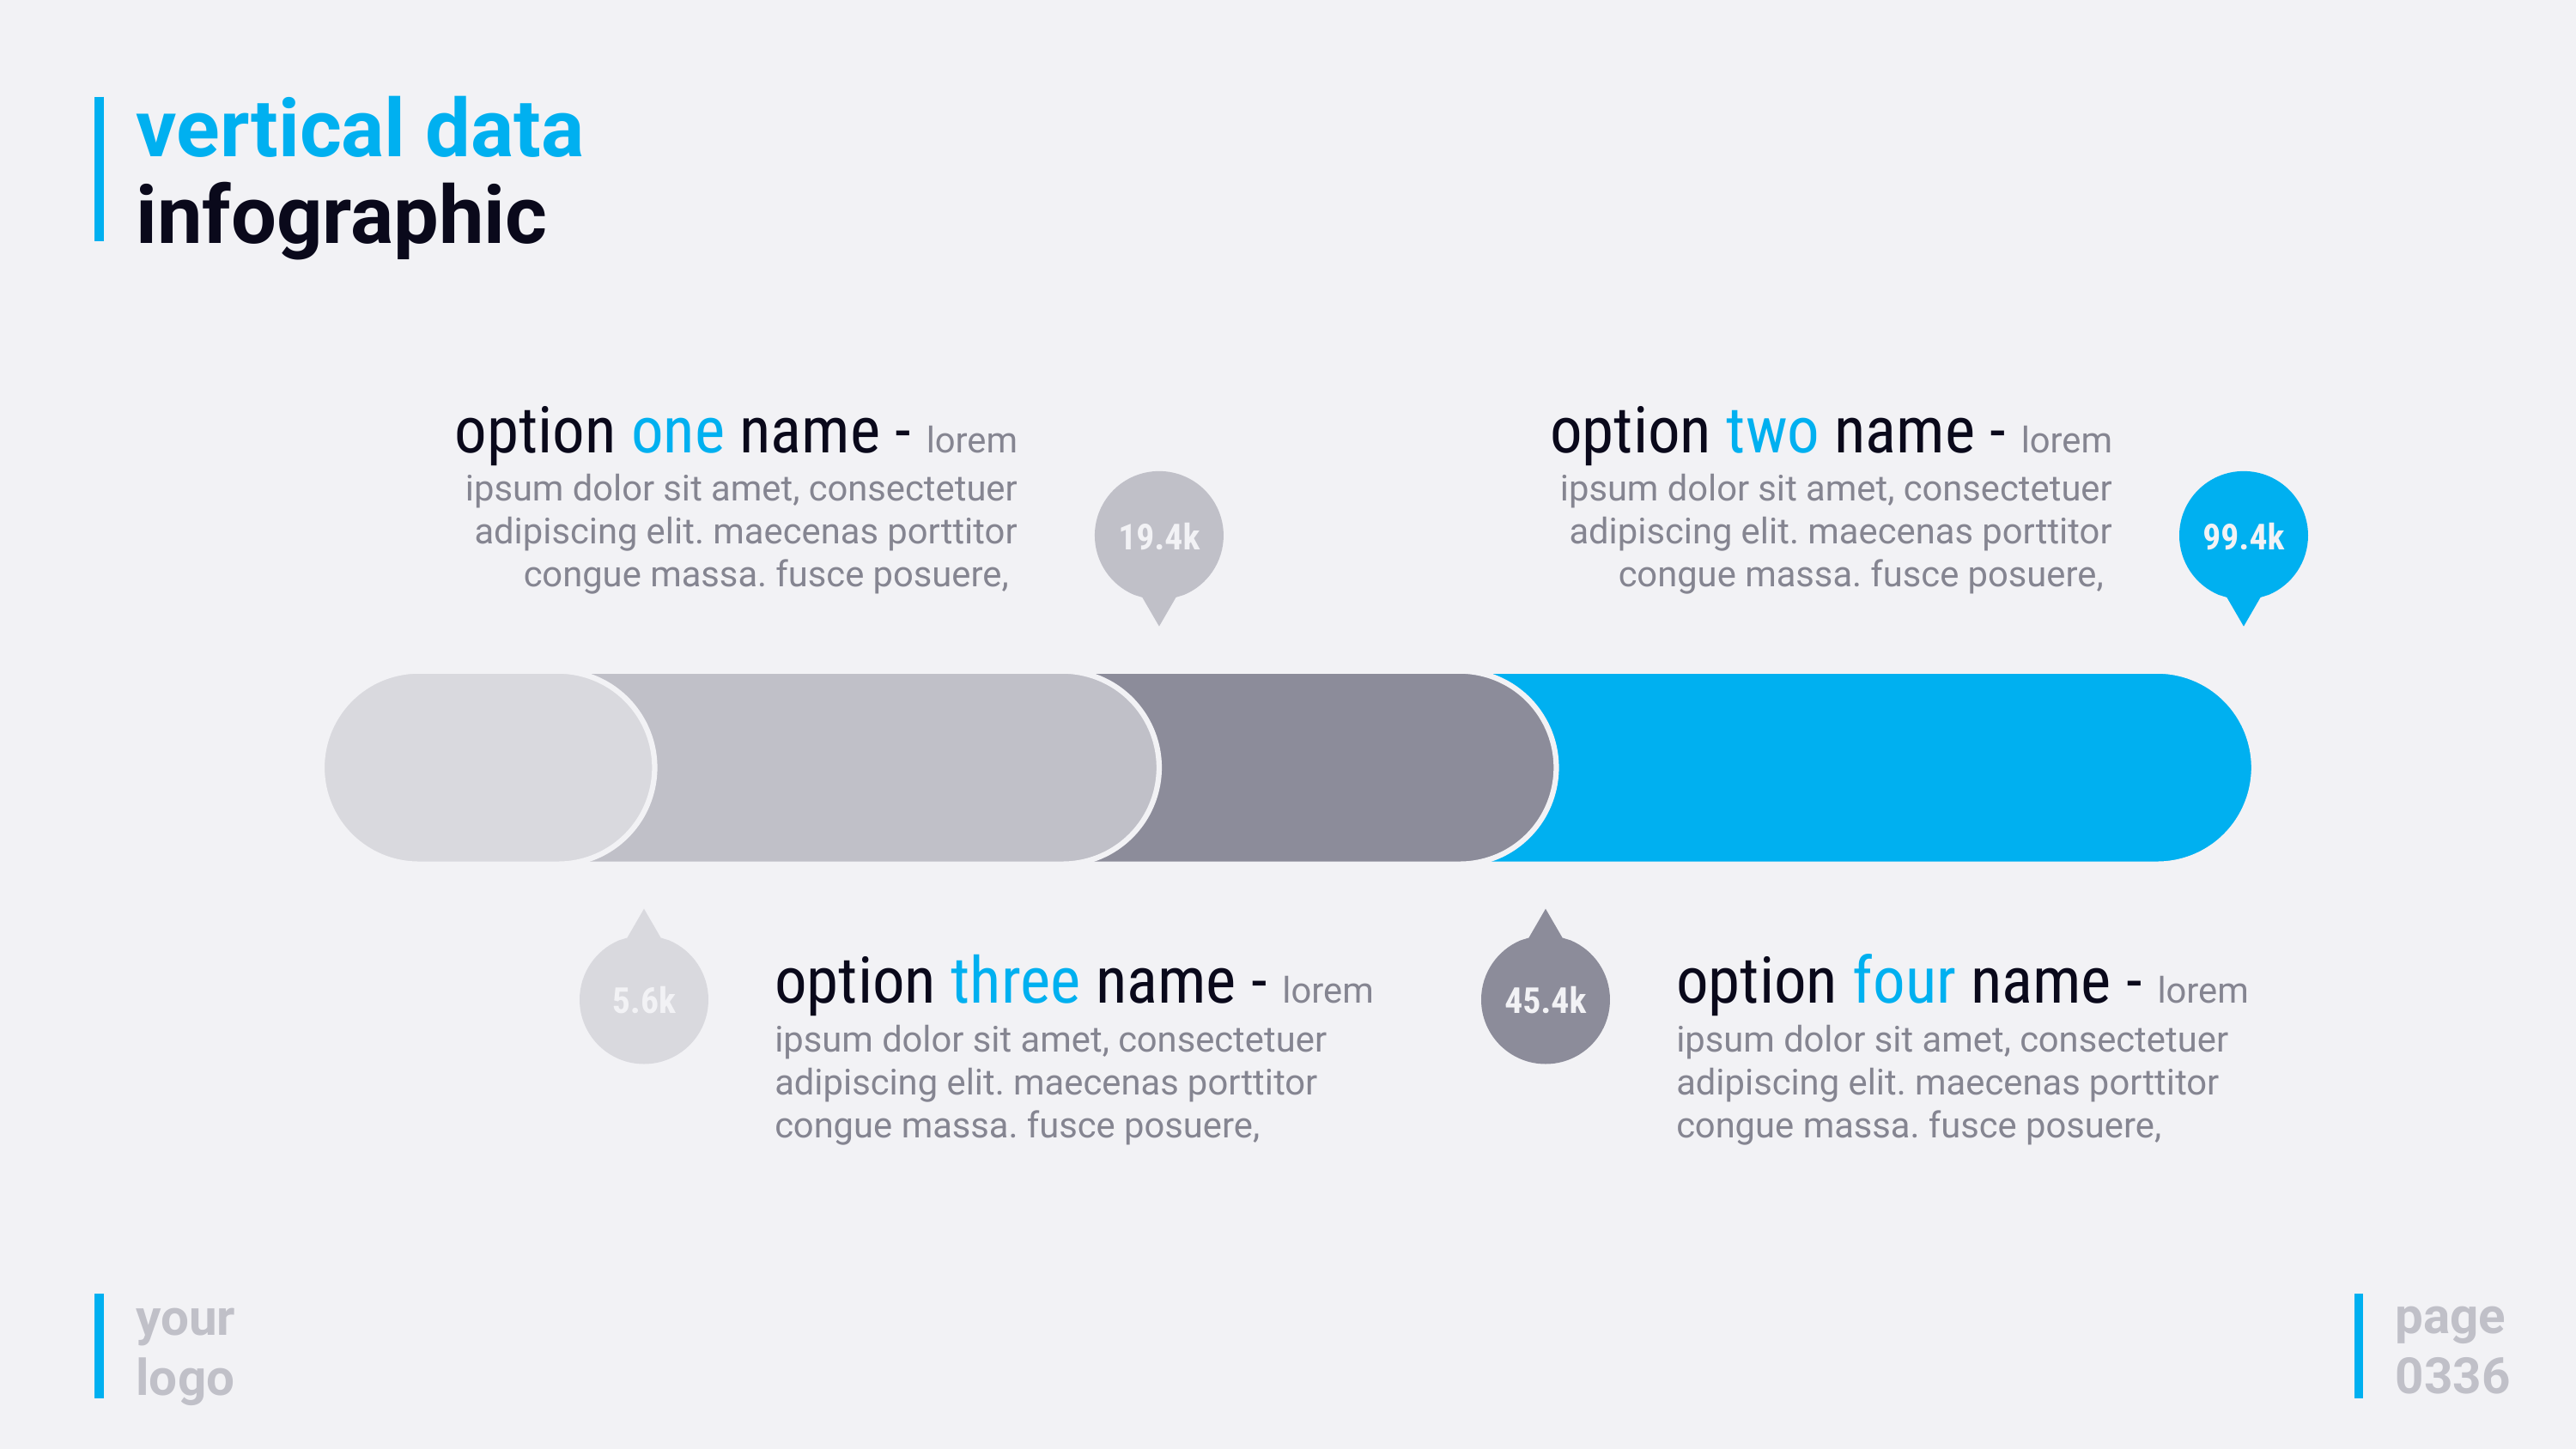

# vertical data infographic
option one name - lorem ipsum dolor sit amet, consectetuer adipiscing elit. maecenas porttitor congue massa. fusce posuere,

19.4k
option two name - lorem ipsum dolor sit amet, consectetuer adipiscing elit. maecenas porttitor congue massa. fusce posuere,

99.4k

option three name - lorem ipsum dolor sit amet, consectetuer adipiscing elit. maecenas porttitor congue massa. fusce posuere,
5.6k

option four name - lorem ipsum dolor sit amet, consectetuer adipiscing elit. maecenas porttitor congue massa. fusce posuere,
45.4k
page
0336